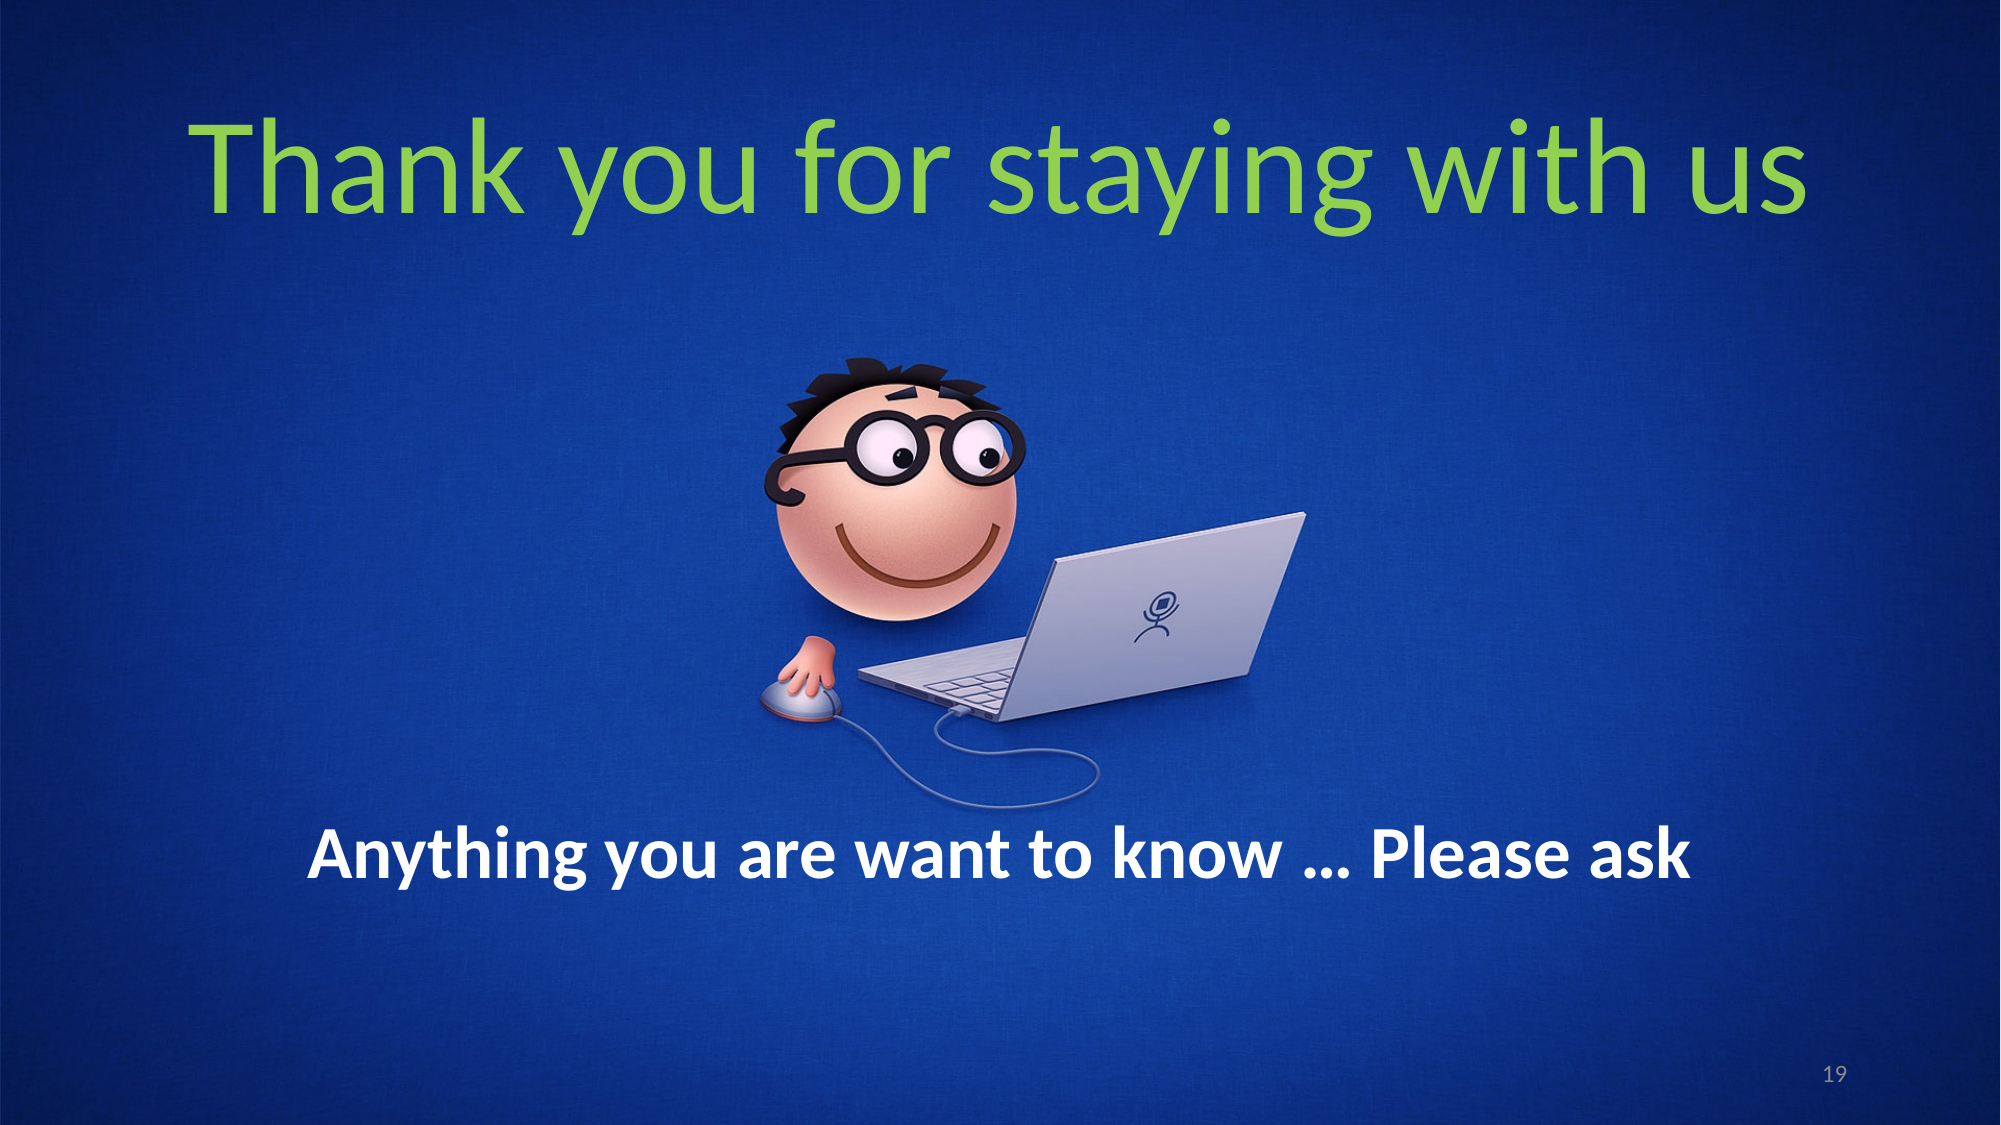

# Thank you for staying with us

Anything you are want to know … Please ask
19